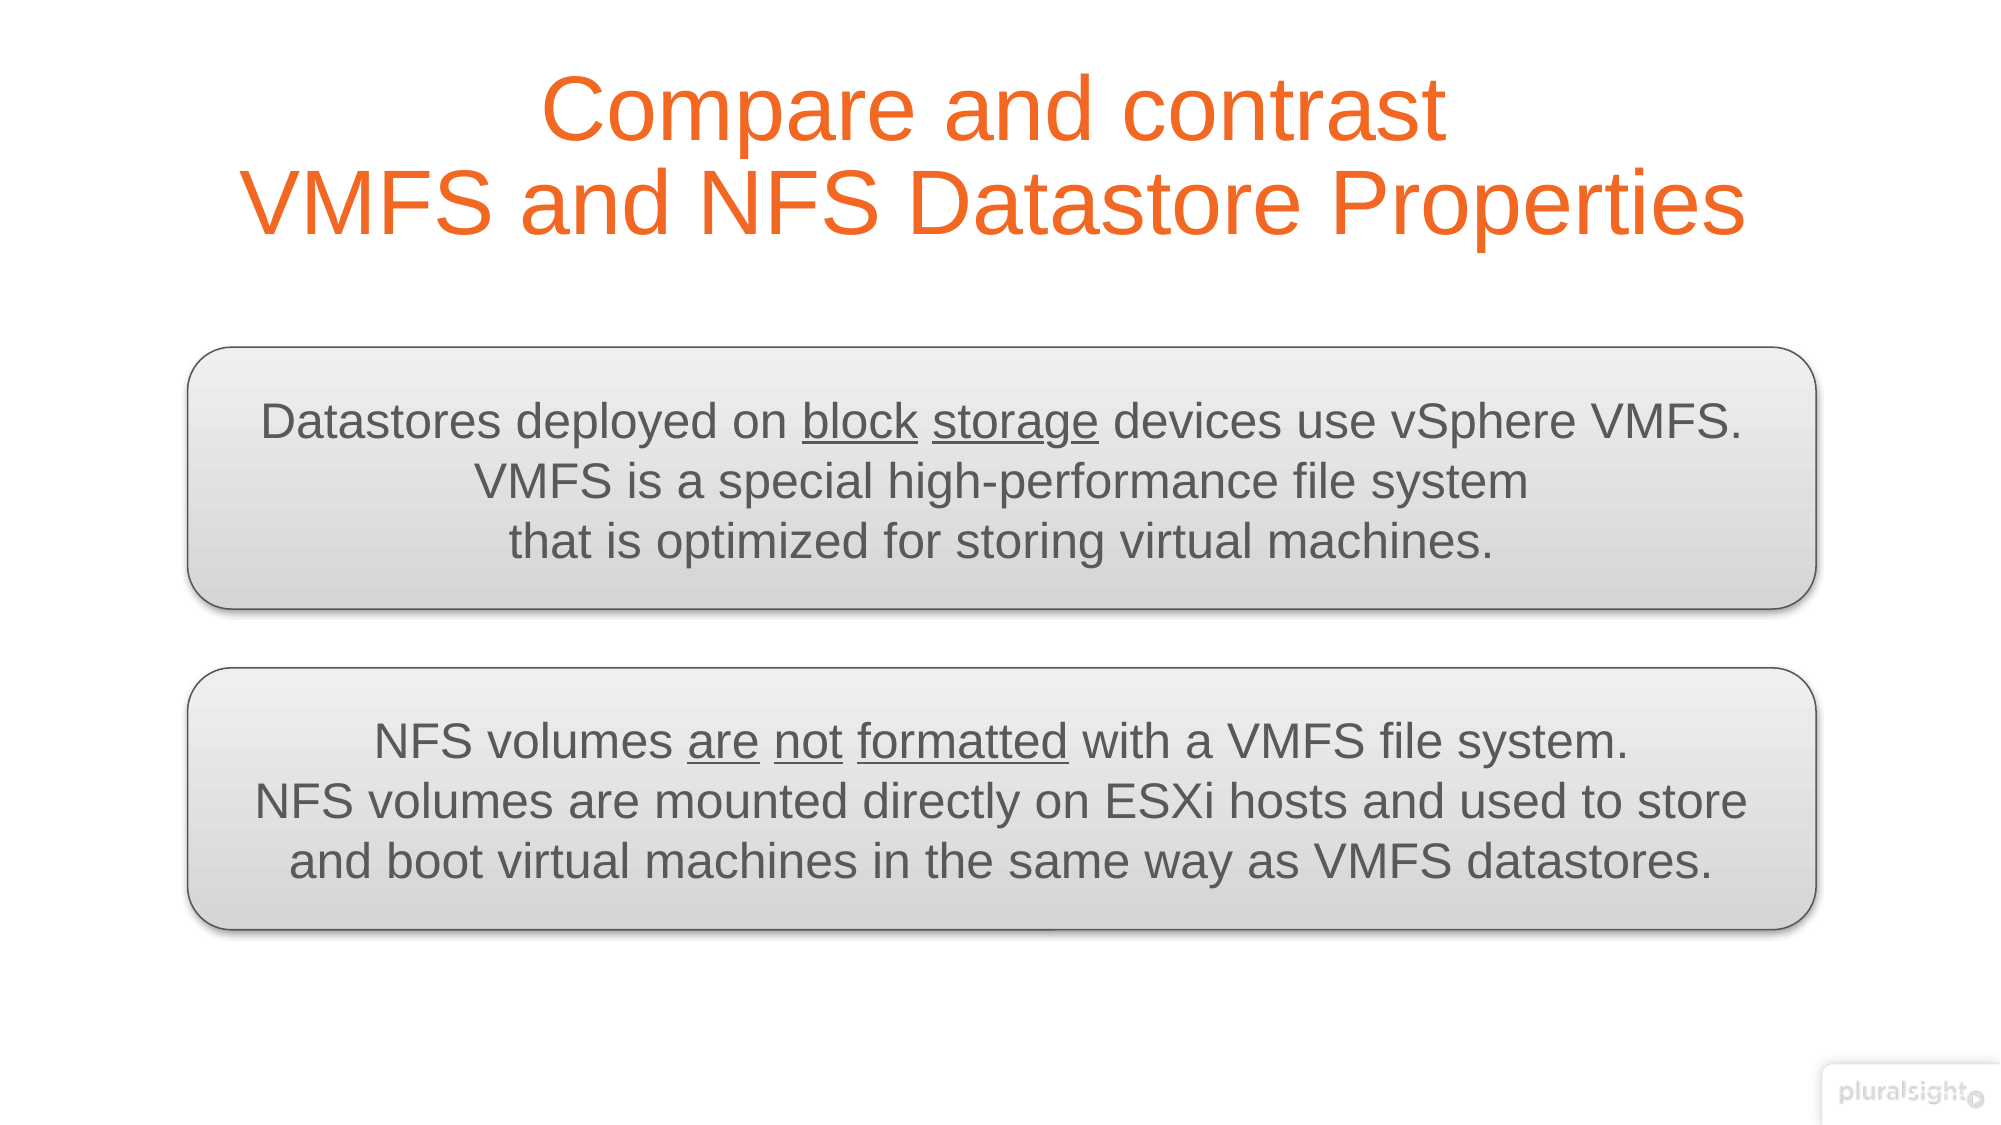

# Compare and contrast VMFS and NFS Datastore Properties
Datastores deployed on block storage devices use vSphere VMFS.
VMFS is a special high-performance file system
that is optimized for storing virtual machines.
NFS volumes are not formatted with a VMFS file system.
NFS volumes are mounted directly on ESXi hosts and used to store and boot virtual machines in the same way as VMFS datastores.